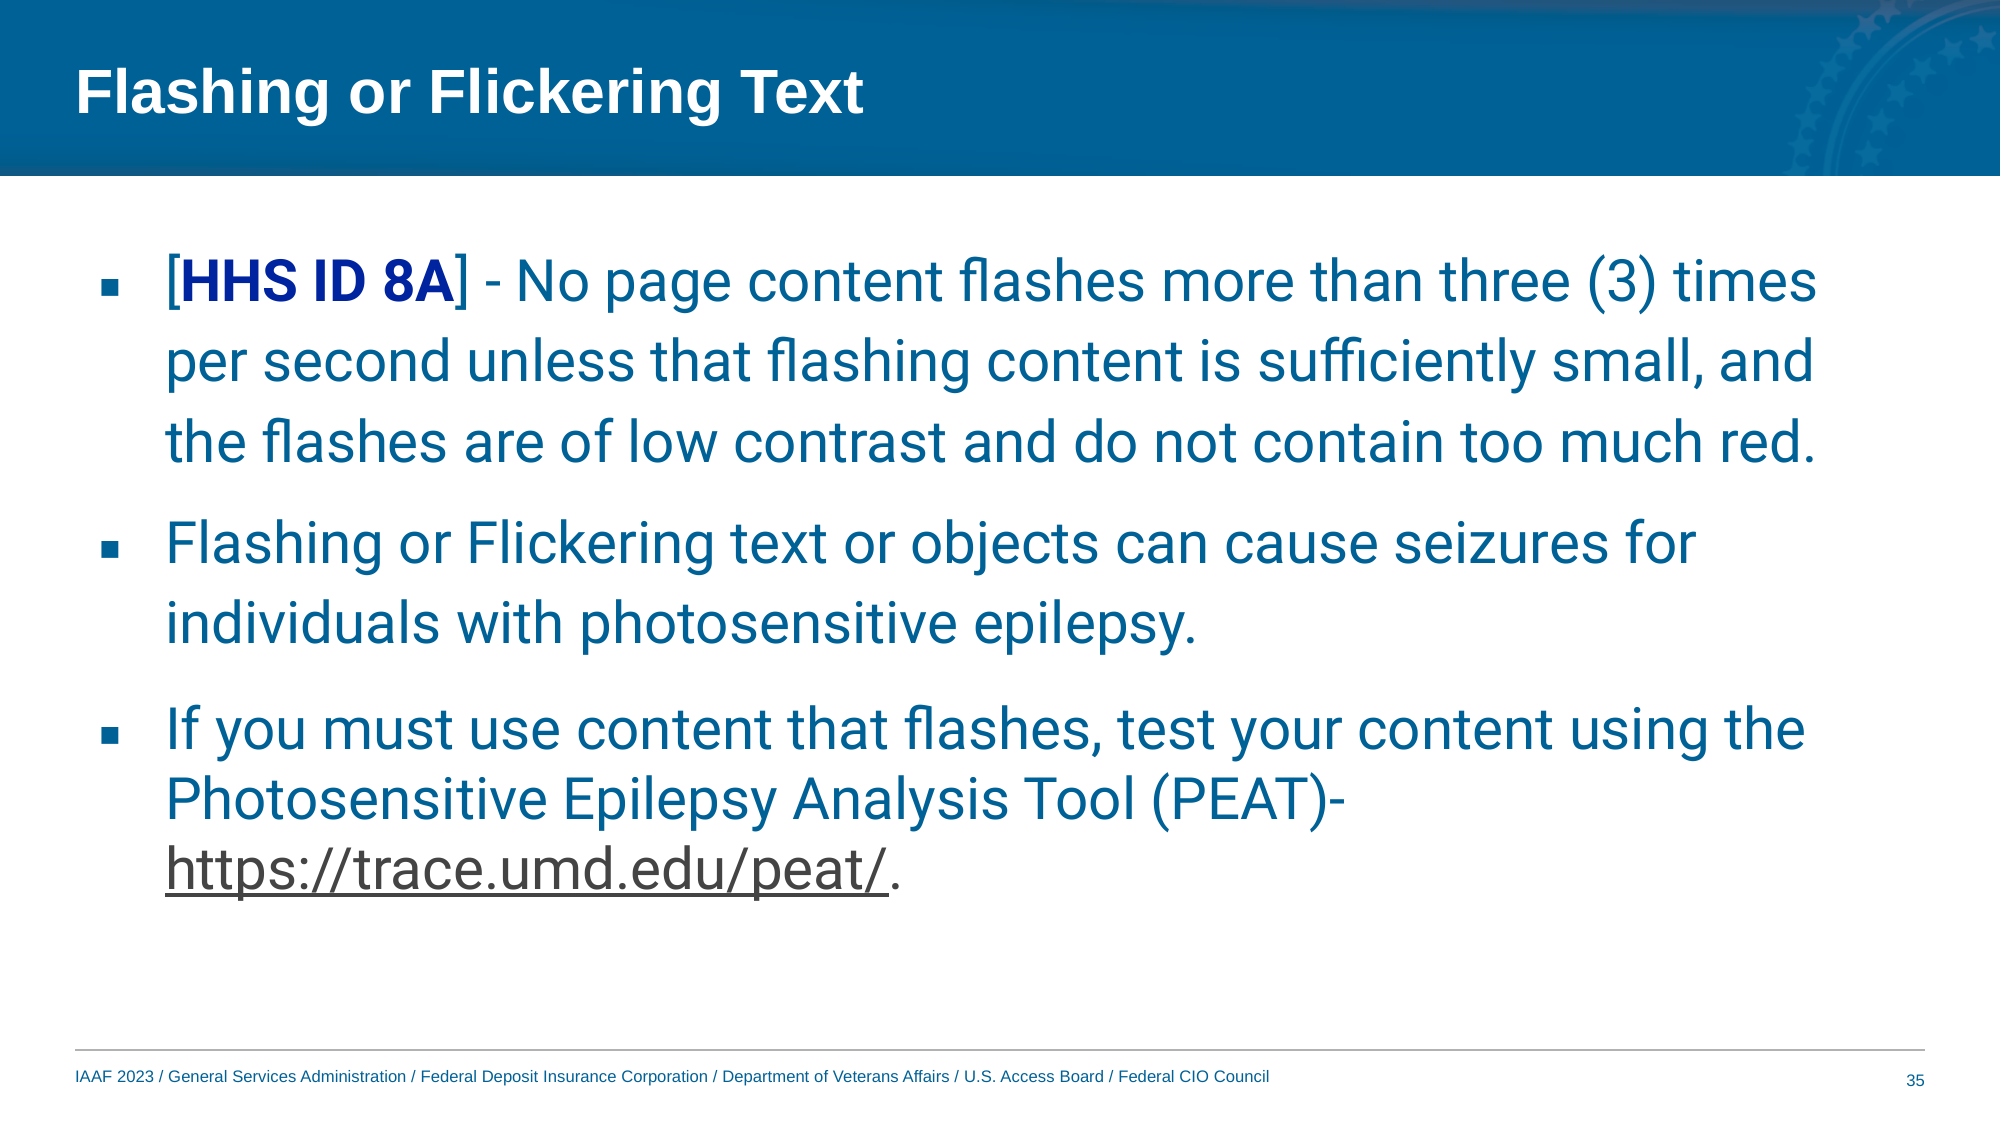

# Flashing or Flickering Text
[HHS ID 8A] - No page content flashes more than three (3) times per second unless that flashing content is sufficiently small, and the flashes are of low contrast and do not contain too much red.
Flashing or Flickering text or objects can cause seizures for individuals with photosensitive epilepsy.
If you must use content that flashes, test your content using the Photosensitive Epilepsy Analysis Tool (PEAT)-https://trace.umd.edu/peat/​​.
35